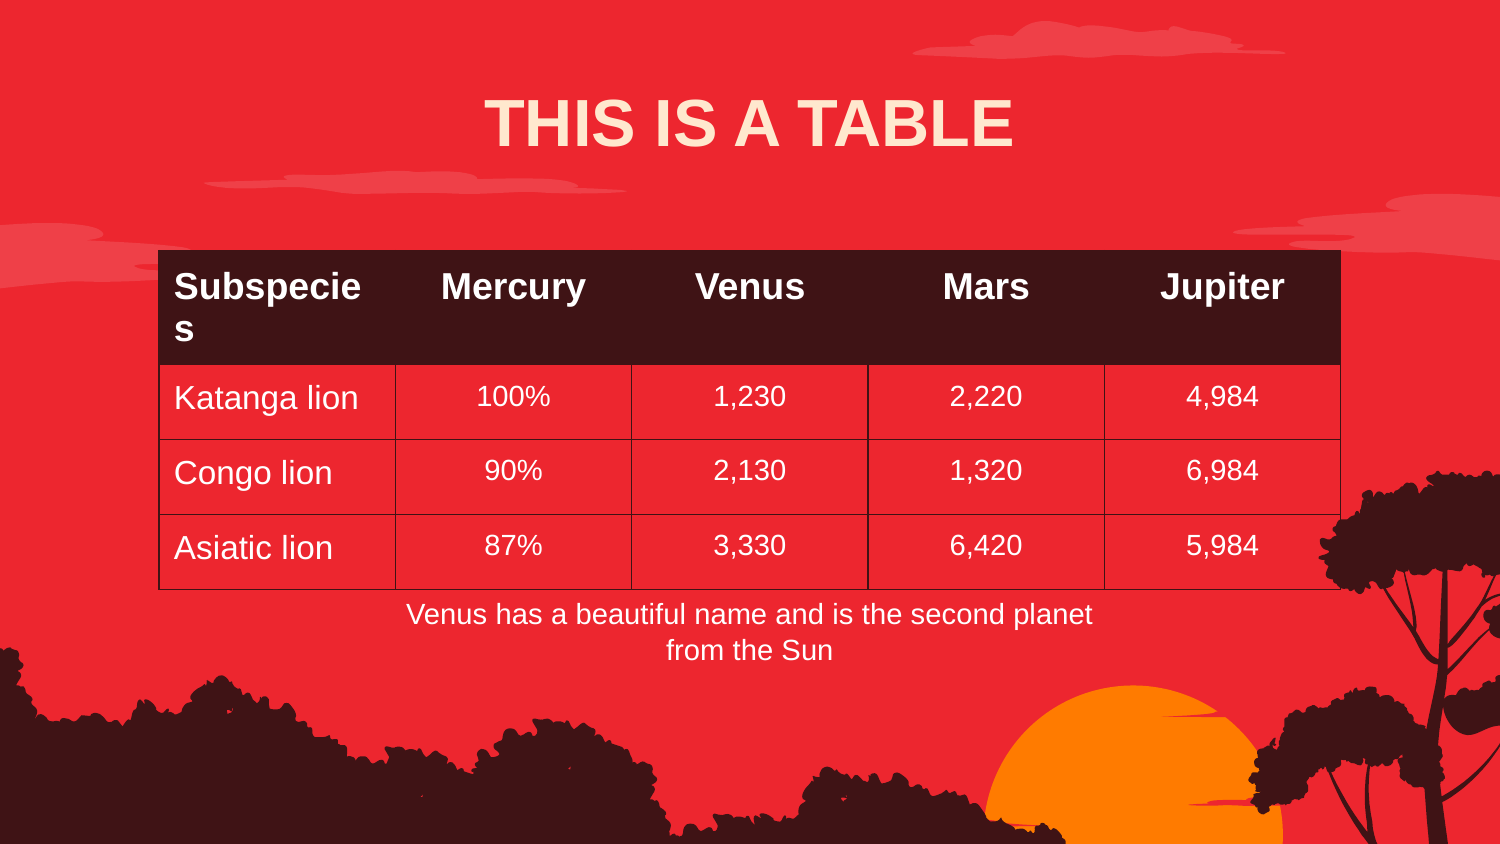

# THIS IS A TABLE
| Subspecies | Mercury | Venus | Mars | Jupiter |
| --- | --- | --- | --- | --- |
| Katanga lion | 100% | 1,230 | 2,220 | 4,984 |
| Congo lion | 90% | 2,130 | 1,320 | 6,984 |
| Asiatic lion | 87% | 3,330 | 6,420 | 5,984 |
Venus has a beautiful name and is the second planet from the Sun